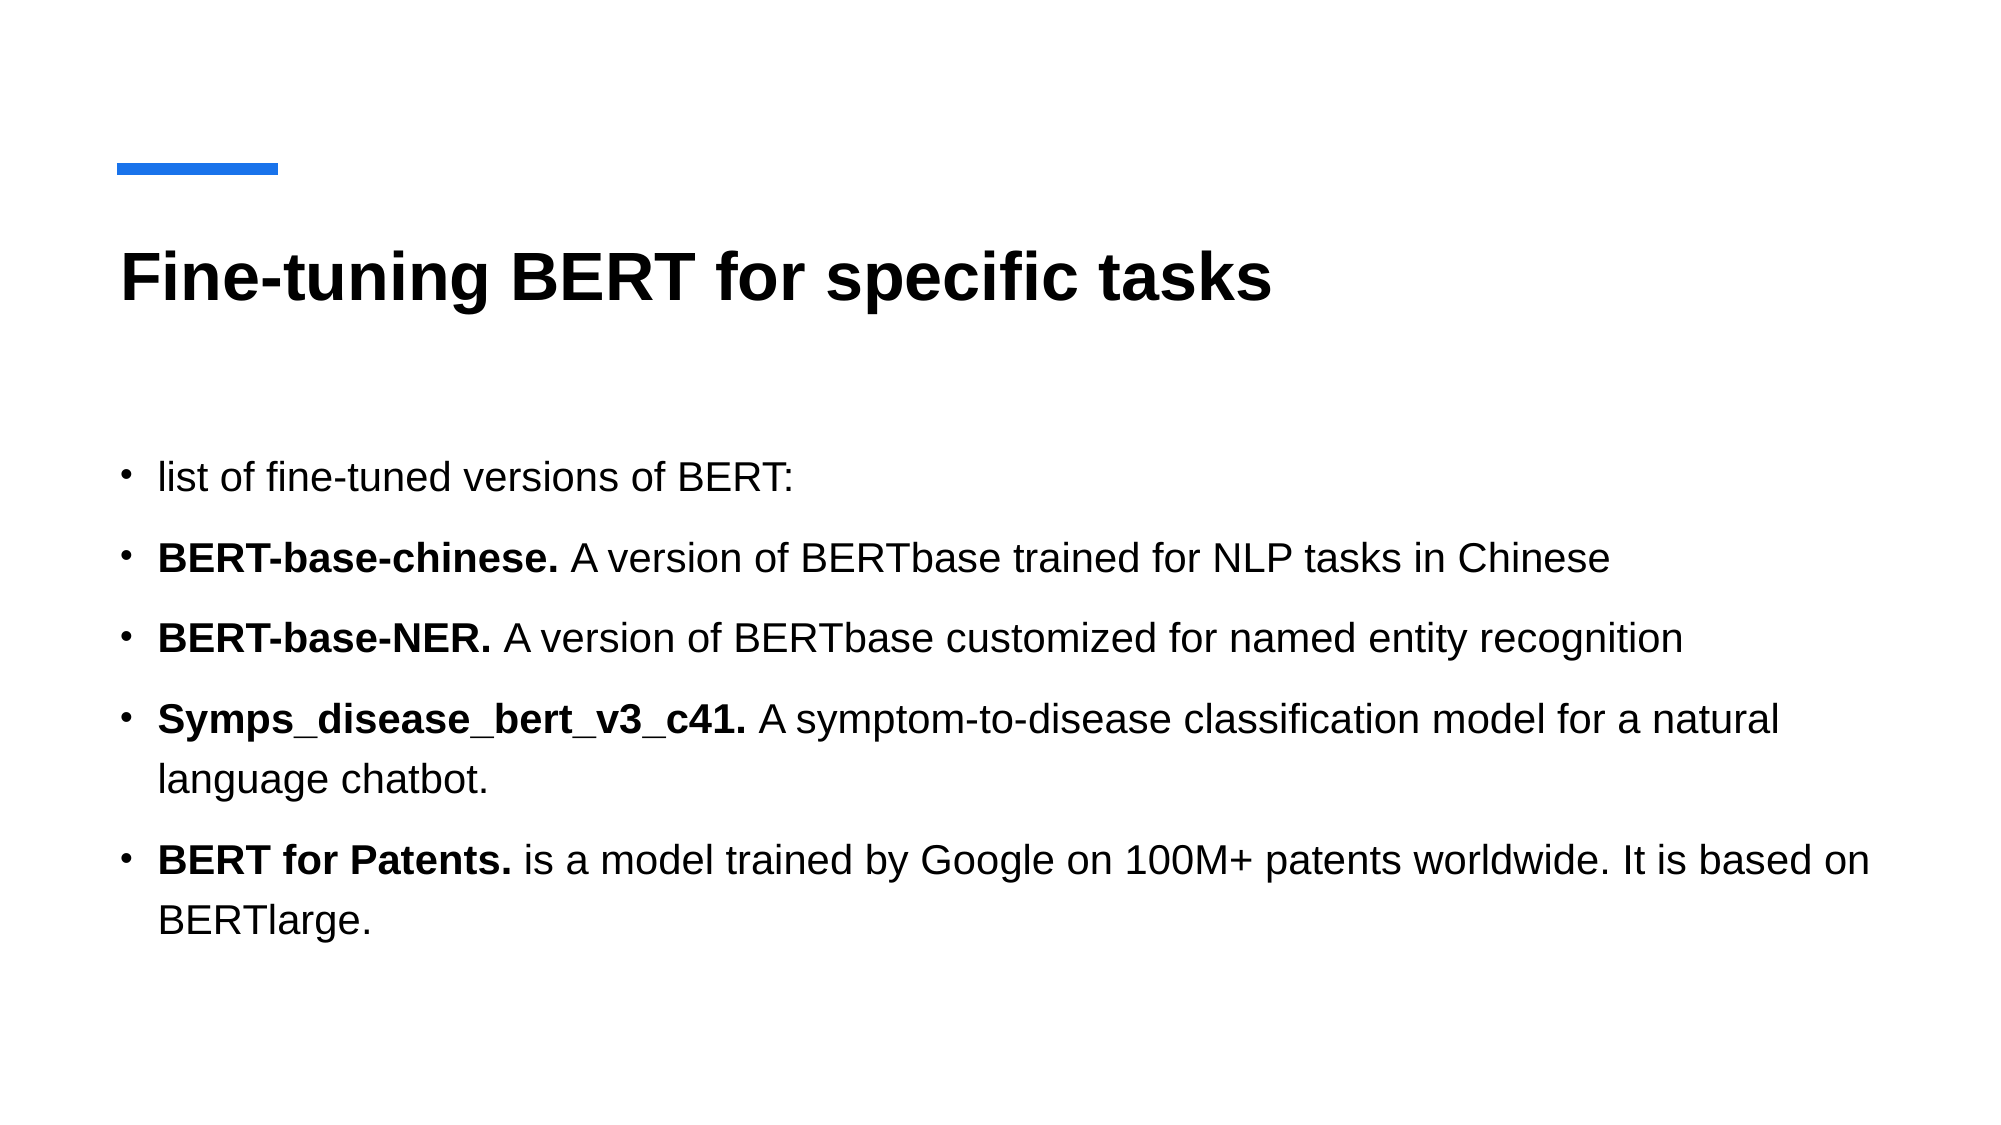

# Fine-tuning BERT for specific tasks
list of fine-tuned versions of BERT:
BERT-base-chinese. A version of BERTbase trained for NLP tasks in Chinese
BERT-base-NER. A version of BERTbase customized for named entity recognition
Symps_disease_bert_v3_c41. A symptom-to-disease classification model for a natural language chatbot.
BERT for Patents. is a model trained by Google on 100M+ patents worldwide. It is based on BERTlarge.